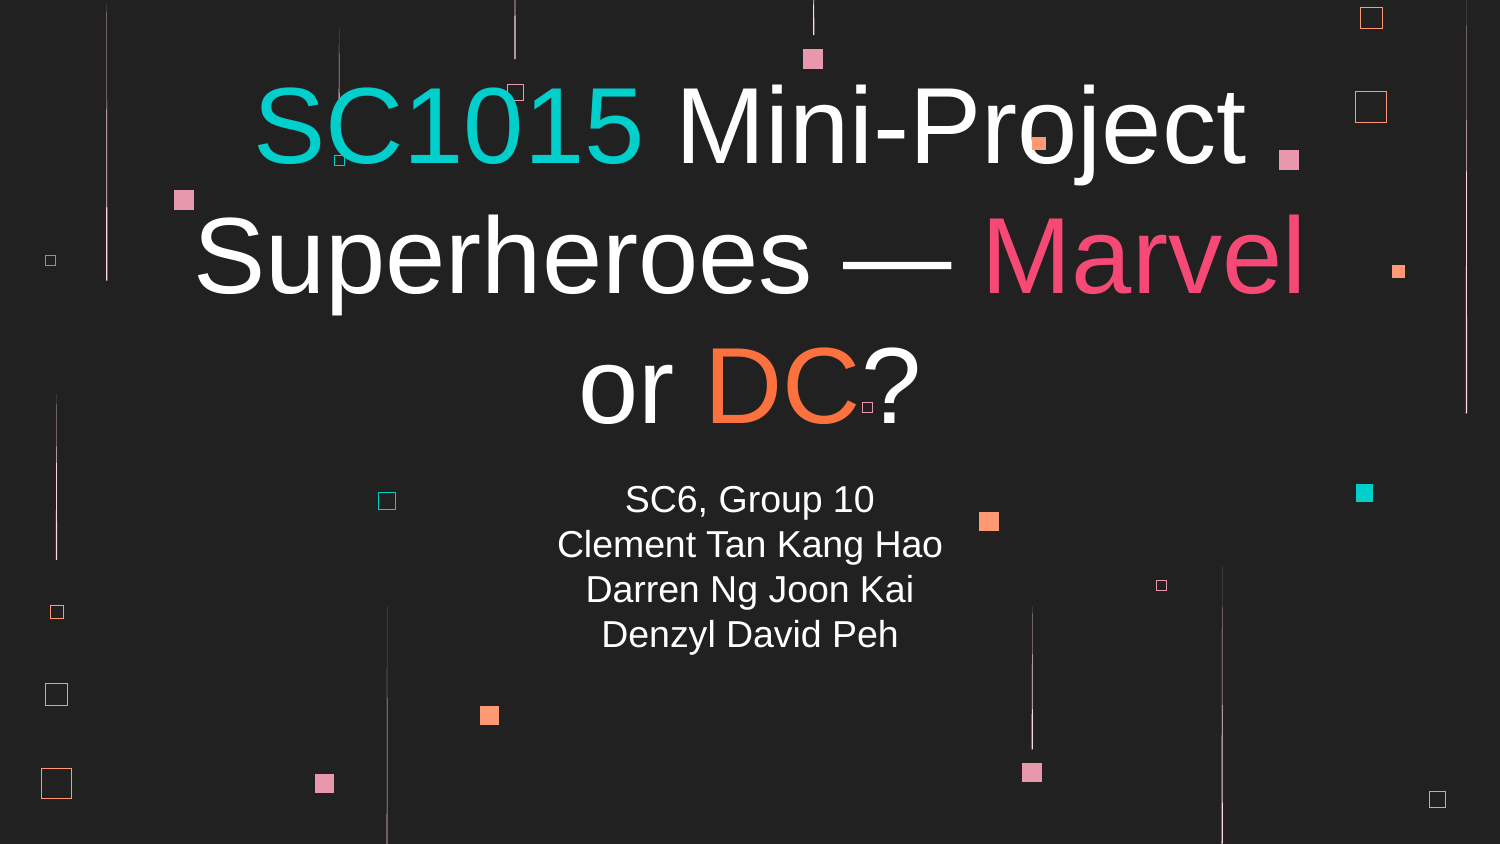

# SC1015 Mini-Project
Superheroes — Marvel or DC?

SC6, Group 10
Clement Tan Kang Hao
Darren Ng Joon Kai
Denzyl David Peh